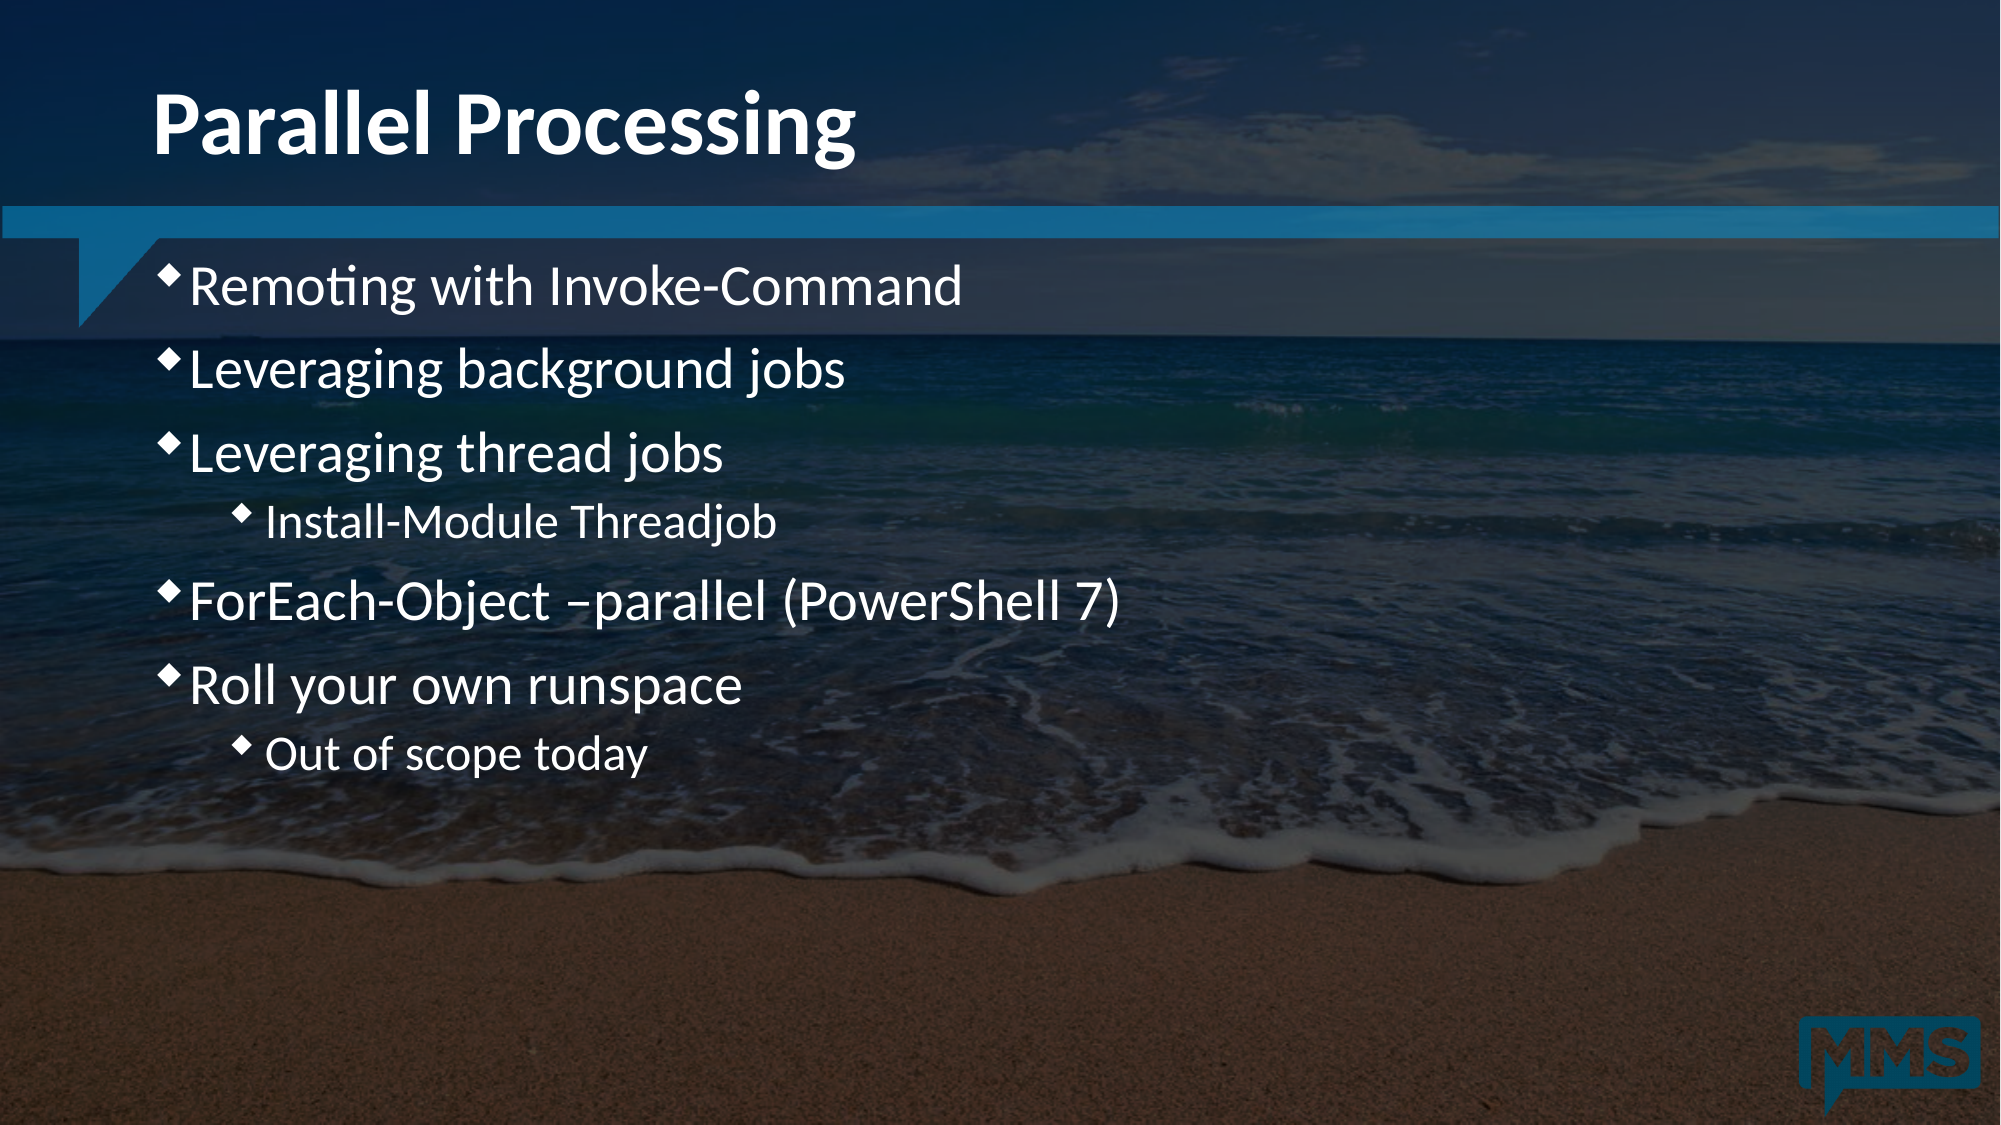

# Parallel Processing
Remoting with Invoke-Command
Leveraging background jobs
Leveraging thread jobs
Install-Module Threadjob
ForEach-Object –parallel (PowerShell 7)
Roll your own runspace
Out of scope today